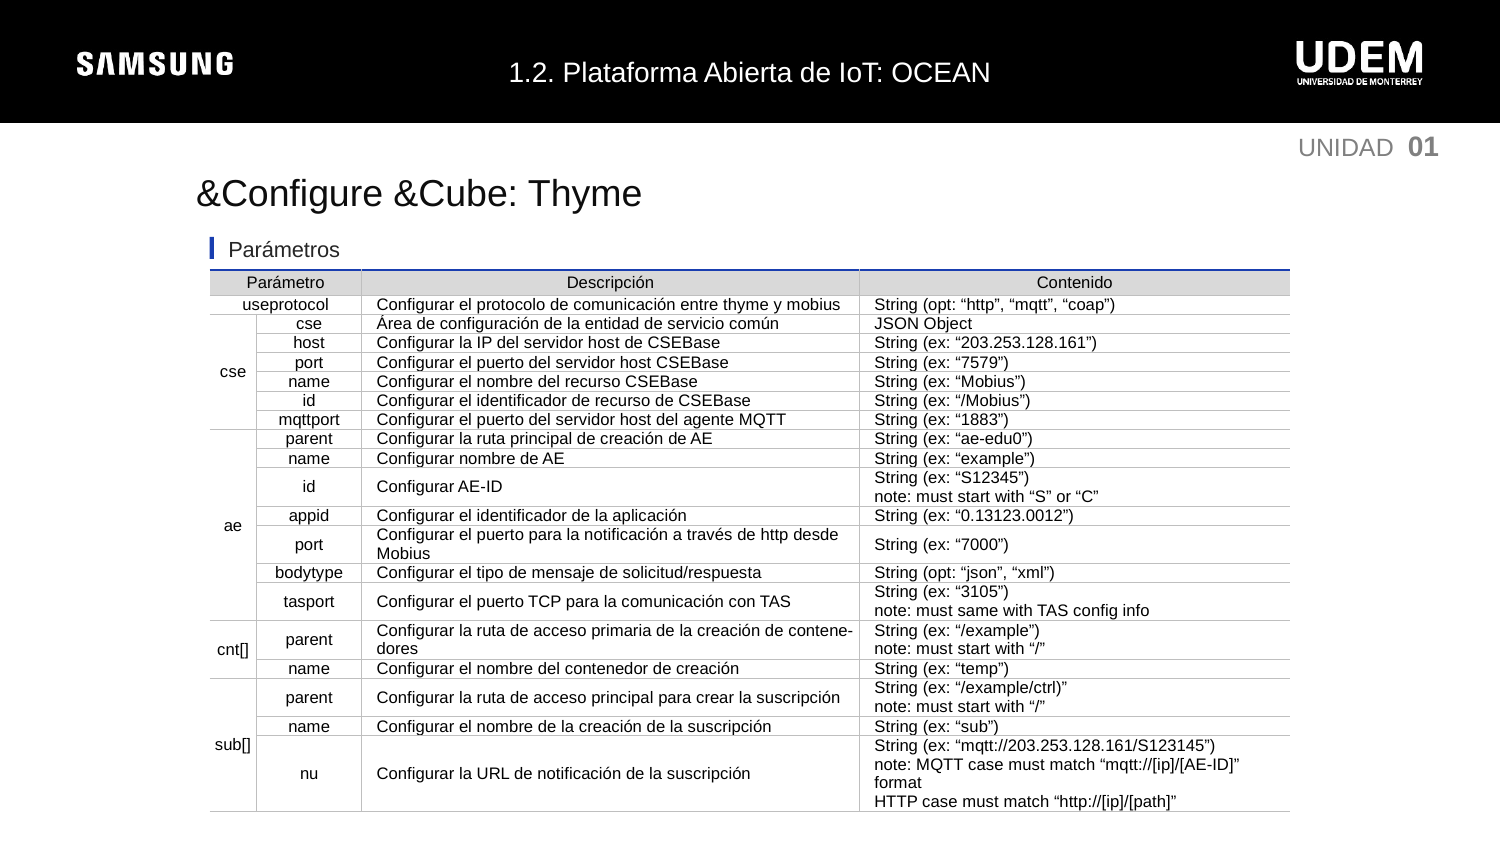

1.2. Plataforma Abierta de IoT: OCEAN
UNIDAD  01
&Configure &Cube: Thyme
Parámetros

| Parámetro |  | Descripción | Contenido |
| --- | --- | --- | --- |
| useprotocol |  | Configurar el protocolo de comunicación entre thyme y mobius | String (opt: “http”, “mqtt”, “coap”) |
| cse | cse | Área de configuración de la entidad de servicio común | JSON Object |
|  | host | Configurar la IP del servidor host de CSEBase | String (ex: “203.253.128.161”) |
|  | port | Configurar el puerto del servidor host CSEBase | String (ex: “7579”) |
|  | name | Configurar el nombre del recurso CSEBase | String (ex: “Mobius”) |
|  | id | Configurar el identificador de recurso de CSEBase | String (ex: “/Mobius”) |
|  | mqttport | Configurar el puerto del servidor host del agente MQTT | String (ex: “1883”) |
| ae | parent | Configurar la ruta principal de creación de AE | String (ex: “ae-edu0”) |
|  | name | Configurar nombre de AE | String (ex: “example”) |
|  | id | Configurar AE-ID | String (ex: “S12345”) note: must start with “S” or “C” |
|  | appid | Configurar el identificador de la aplicación | String (ex: “0.13123.0012”) |
|  | port | Configurar el puerto para la notificación a través de http desde Mobius | String (ex: “7000”) |
|  | bodytype | Configurar el tipo de mensaje de solicitud/respuesta | String (opt: “json”, “xml”) |
|  | tasport | Configurar el puerto TCP para la comunicación con TAS | String (ex: “3105”) note: must same with TAS config info |
| cnt[] | parent | Configurar la ruta de acceso primaria de la creación de contene-dores | String (ex: “/example”) note: must start with “/” |
|  | name | Configurar el nombre del contenedor de creación | String (ex: “temp”) |
| sub[] | parent | Configurar la ruta de acceso principal para crear la suscripción | String (ex: “/example/ctrl)” note: must start with “/” |
|  | name | Configurar el nombre de la creación de la suscripción | String (ex: “sub”) |
|  | nu | Configurar la URL de notificación de la suscripción | String (ex: “mqtt://203.253.128.161/S123145”) note: MQTT case must match “mqtt://[ip]/[AE-ID]” format HTTP case must match “http://[ip]/[path]” |